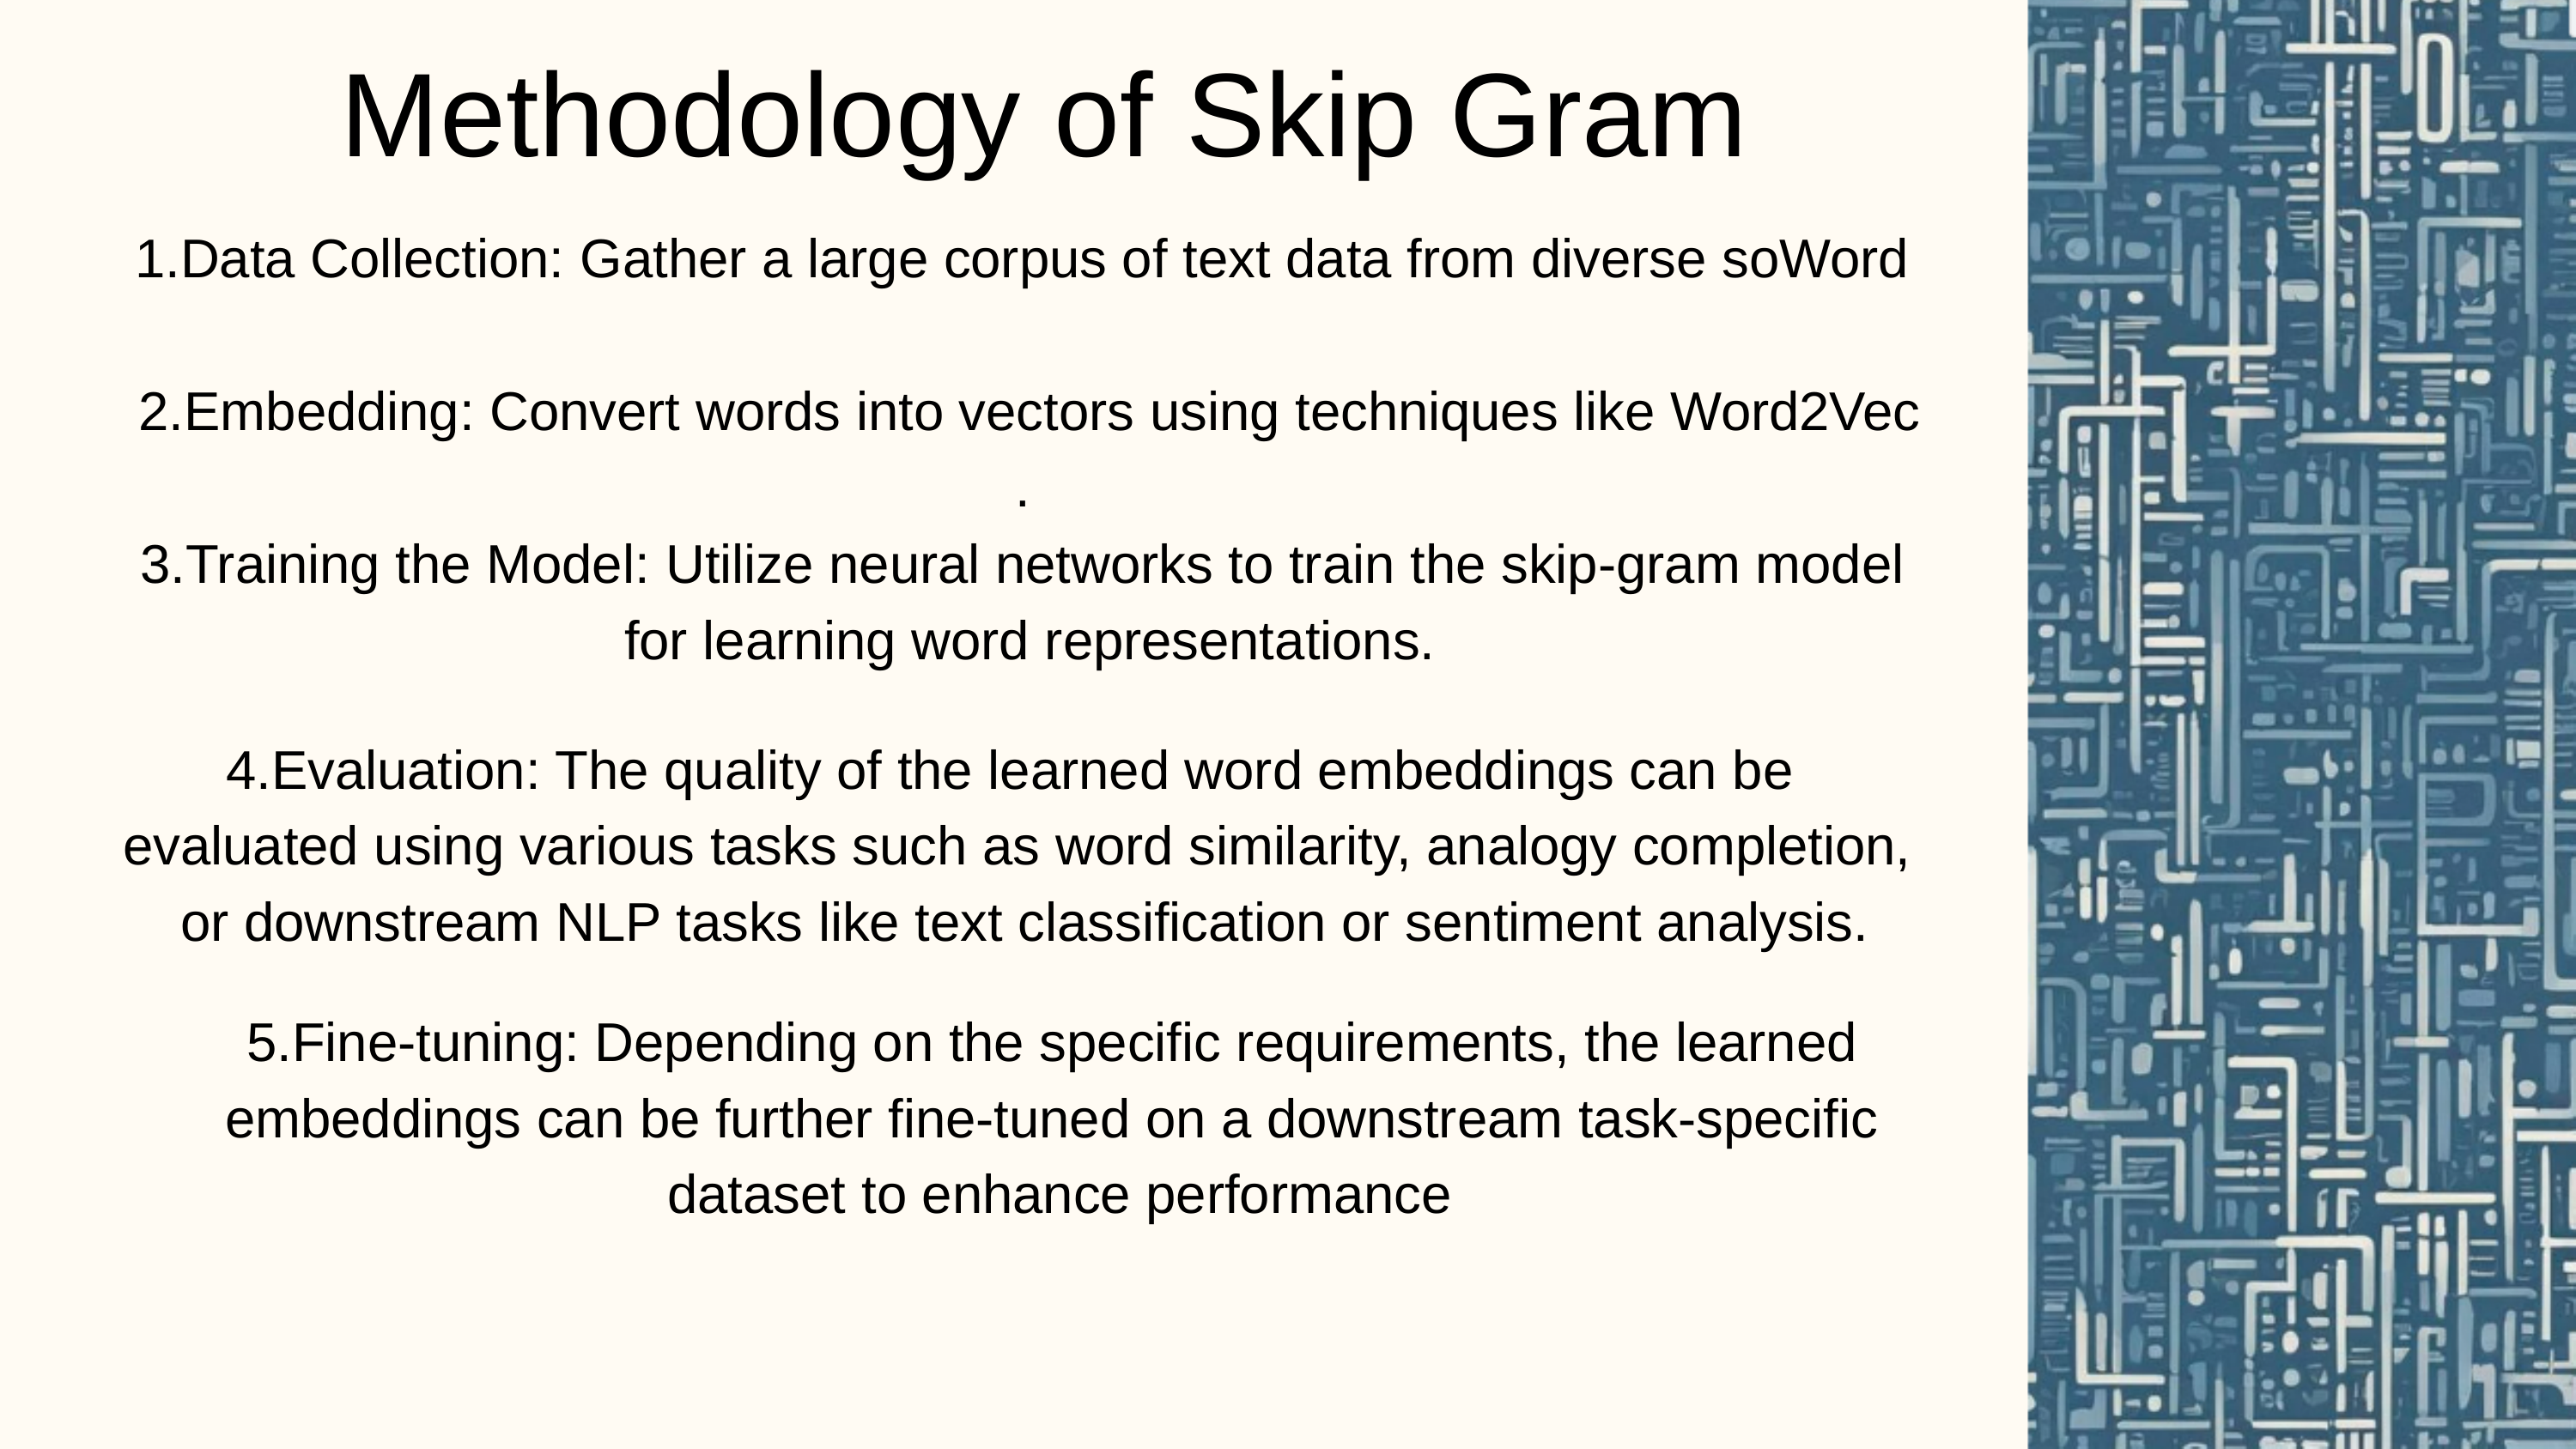

Methodology of Skip Gram
1.Data Collection: Gather a large corpus of text data from diverse soWord

 2.Embedding: Convert words into vectors using techniques like Word2Vec
.
3.Training the Model: Utilize neural networks to train the skip-gram model
 for learning word representations.

4.Evaluation: The quality of the learned word embeddings can be
evaluated using various tasks such as word similarity, analogy completion,
 or downstream NLP tasks like text classification or sentiment analysis.

5.Fine-tuning: Depending on the specific requirements, the learned
embeddings can be further fine-tuned on a downstream task-specific
dataset to enhance performance